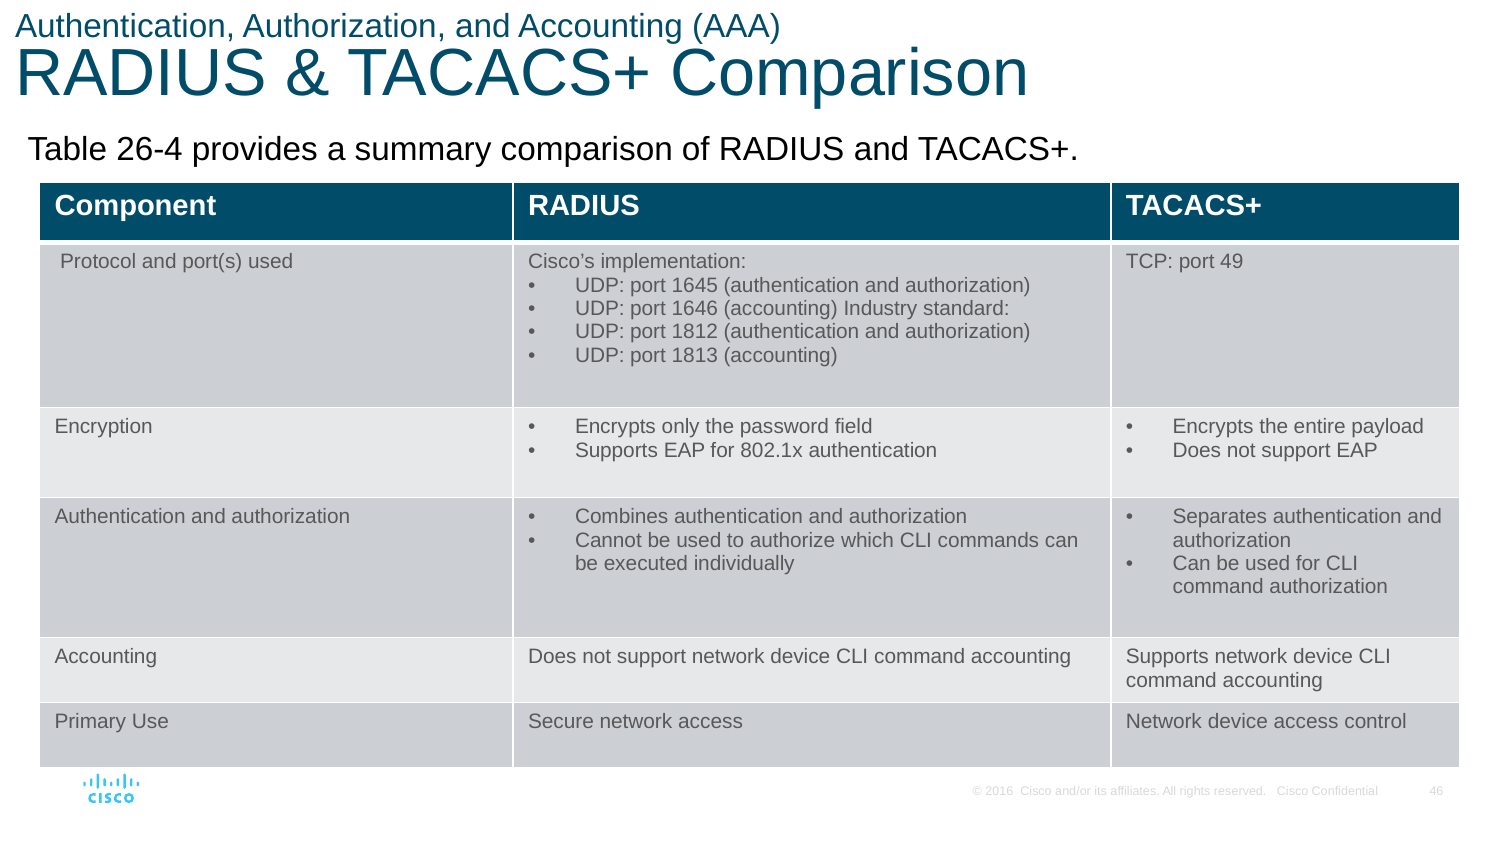

# Authentication, Authorization, and Accounting (AAA) RADIUS & TACACS+ Comparison
Table 26-4 provides a summary comparison of RADIUS and TACACS+.
| Component | RADIUS | TACACS+ |
| --- | --- | --- |
| Protocol and port(s) used | Cisco’s implementation: UDP: port 1645 (authentication and authorization) UDP: port 1646 (accounting) Industry standard: UDP: port 1812 (authentication and authorization) UDP: port 1813 (accounting) | TCP: port 49 |
| Encryption | Encrypts only the password field Supports EAP for 802.1x authentication | Encrypts the entire payload Does not support EAP |
| Authentication and authorization | Combines authentication and authorization Cannot be used to authorize which CLI commands can be executed individually | Separates authentication and authorization Can be used for CLI command authorization |
| Accounting | Does not support network device CLI command accounting | Supports network device CLI command accounting |
| Primary Use | Secure network access | Network device access control |